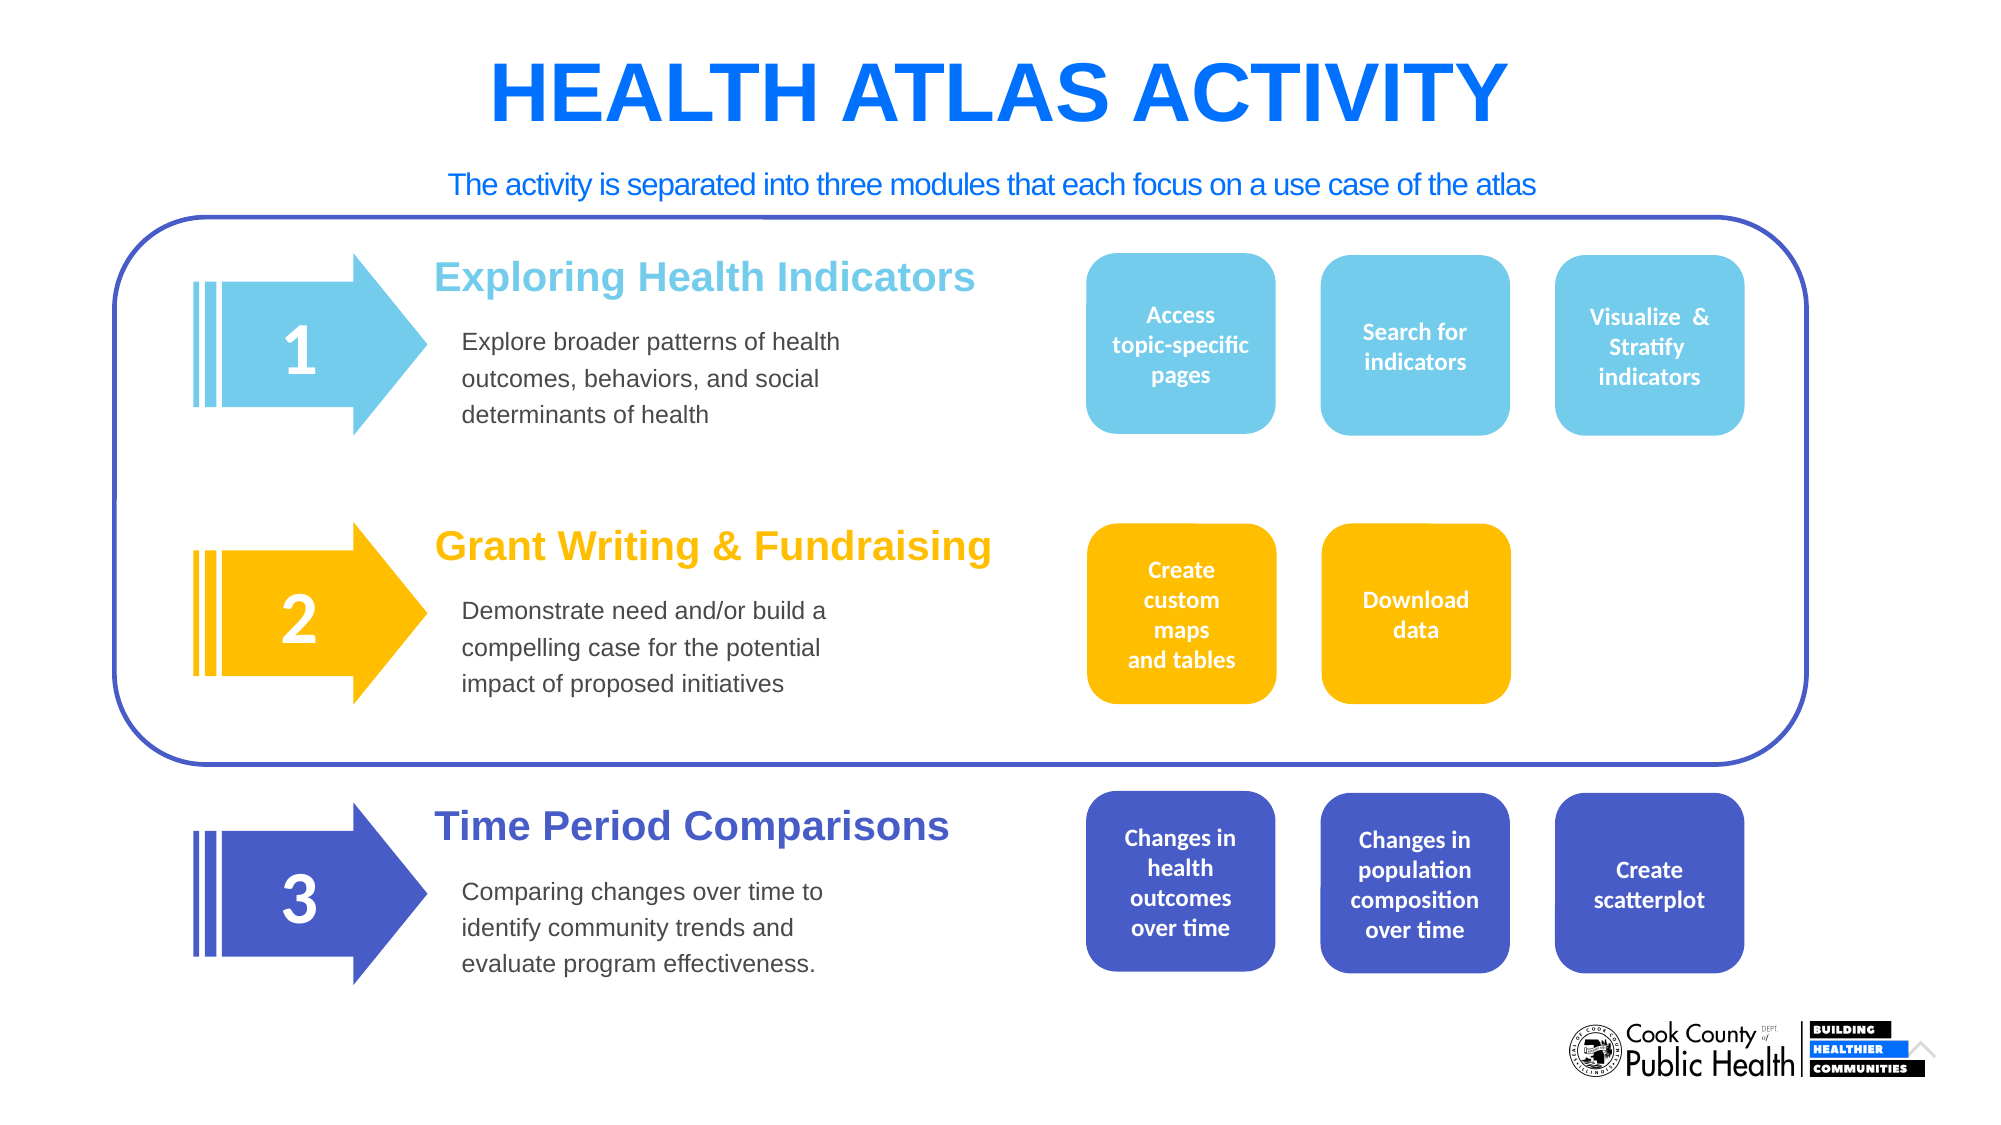

HEALTH ATLAS ACTIVITY
The activity is separated into three modules that each focus on a use case of the atlas

Exploring Health Indicators
1
Explore broader patterns of health outcomes, behaviors, and social determinants of health
Access
topic-specific pages
Search for indicators
Visualize  & Stratify
indicators
Grant Writing & Fundraising
2
Demonstrate need and/or build a compelling case for the potential impact of proposed initiatives
Create custom
maps and tables
Download data
Time Period Comparisons
3
Comparing changes over time to identify community trends and evaluate program effectiveness.
Changes in health outcomes over time
Changes in population composition over time
Create scatterplot